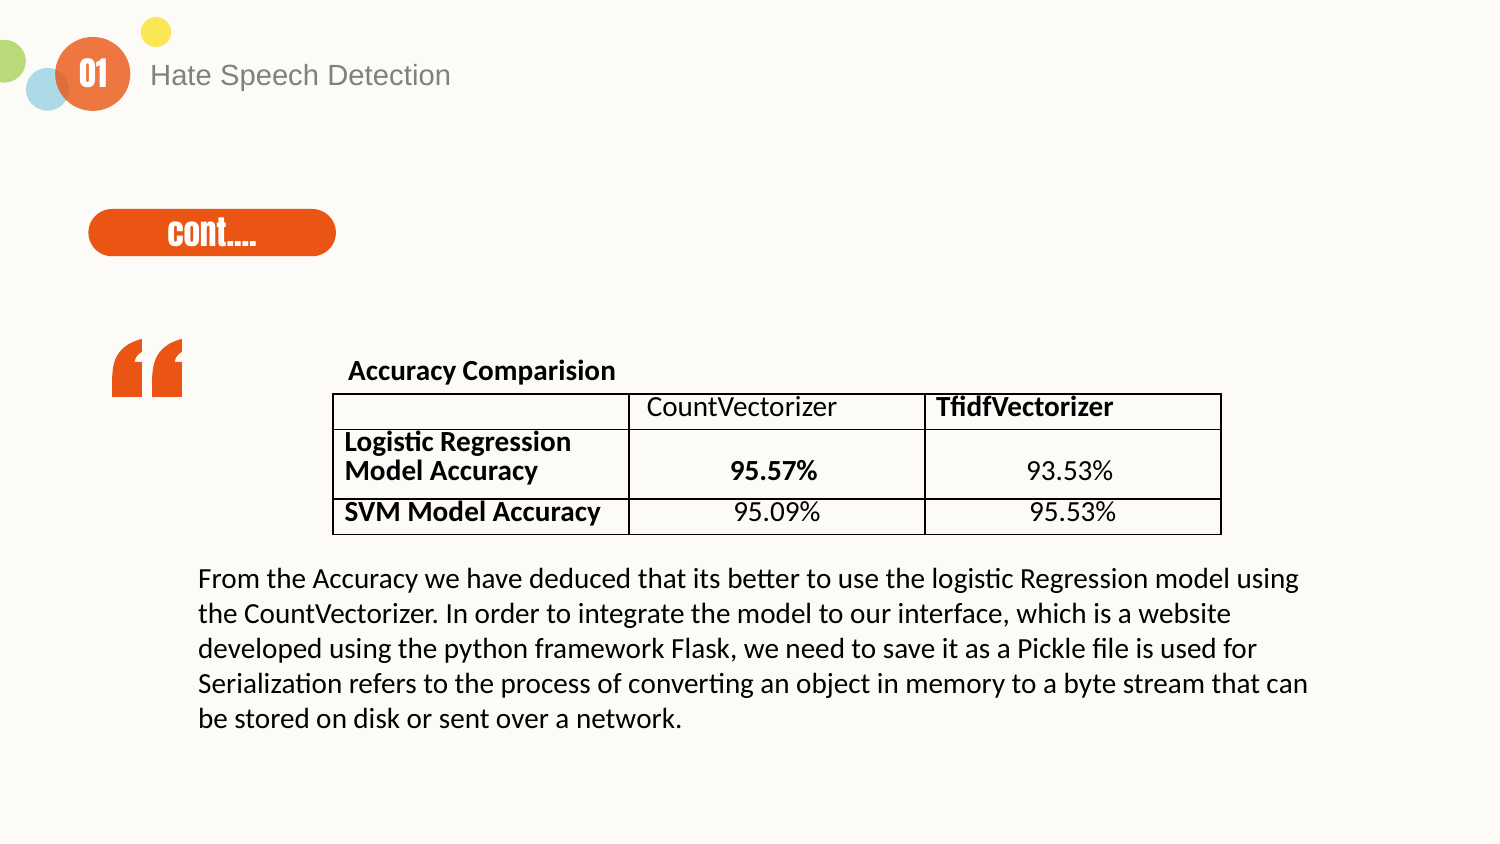

01
Hate Speech Detection

cont....

Accuracy Comparision
|  | CountVectorizer | TfidfVectorizer |
| --- | --- | --- |
| Logistic Regression Model Accuracy | 95.57% | 93.53% |
| SVM Model Accuracy | 95.09% | 95.53% |
From the Accuracy we have deduced that its better to use the logistic Regression model using the CountVectorizer. In order to integrate the model to our interface, which is a website developed using the python framework Flask, we need to save it as a Pickle file is used for Serialization refers to the process of converting an object in memory to a byte stream that can be stored on disk or sent over a network.